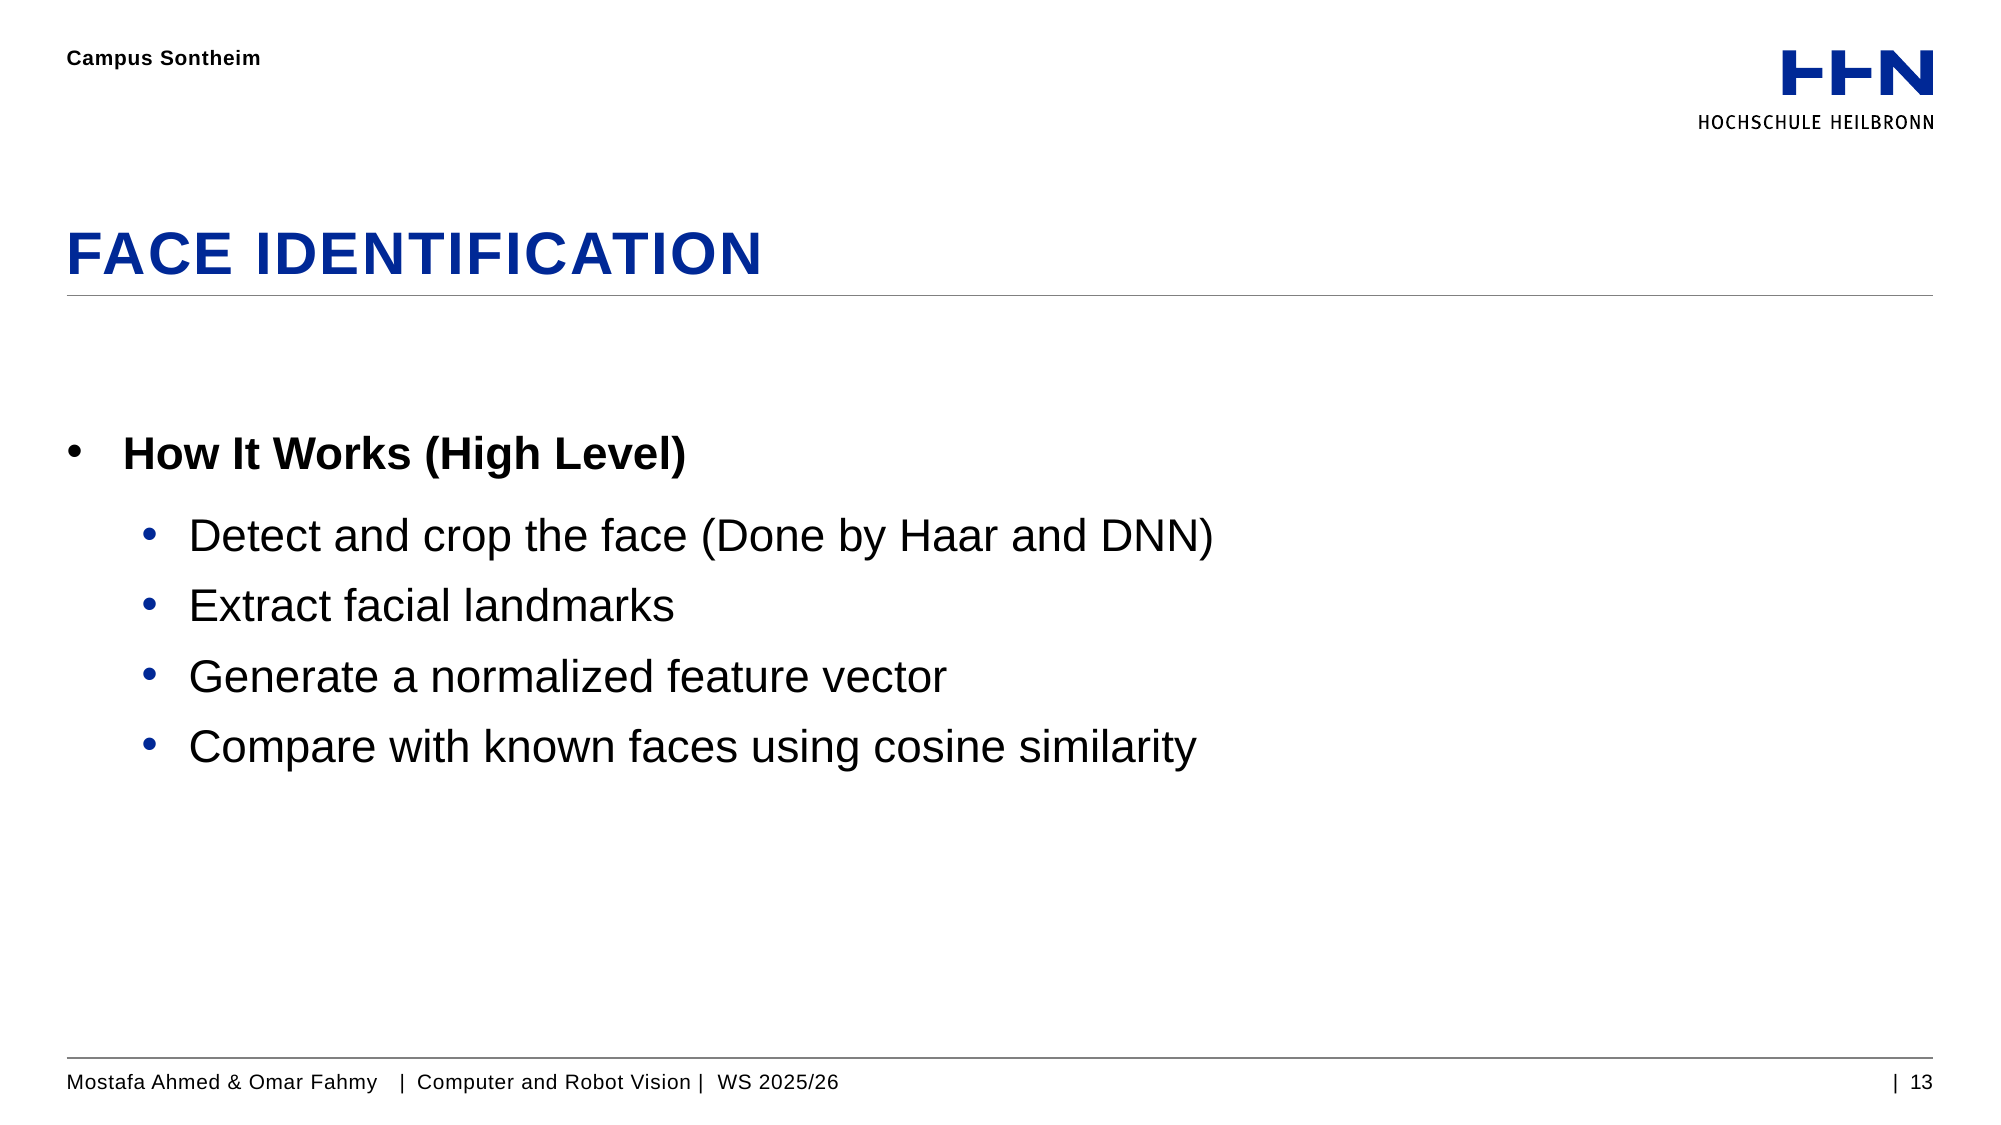

Campus Sontheim
# FACE IDENTIFICATION
How It Works (High Level)
Detect and crop the face (Done by Haar and DNN)
Extract facial landmarks
Generate a normalized feature vector
Compare with known faces using cosine similarity

Mostafa Ahmed & Omar Fahmy | Computer and Robot Vision |  WS 2025/26
|  13